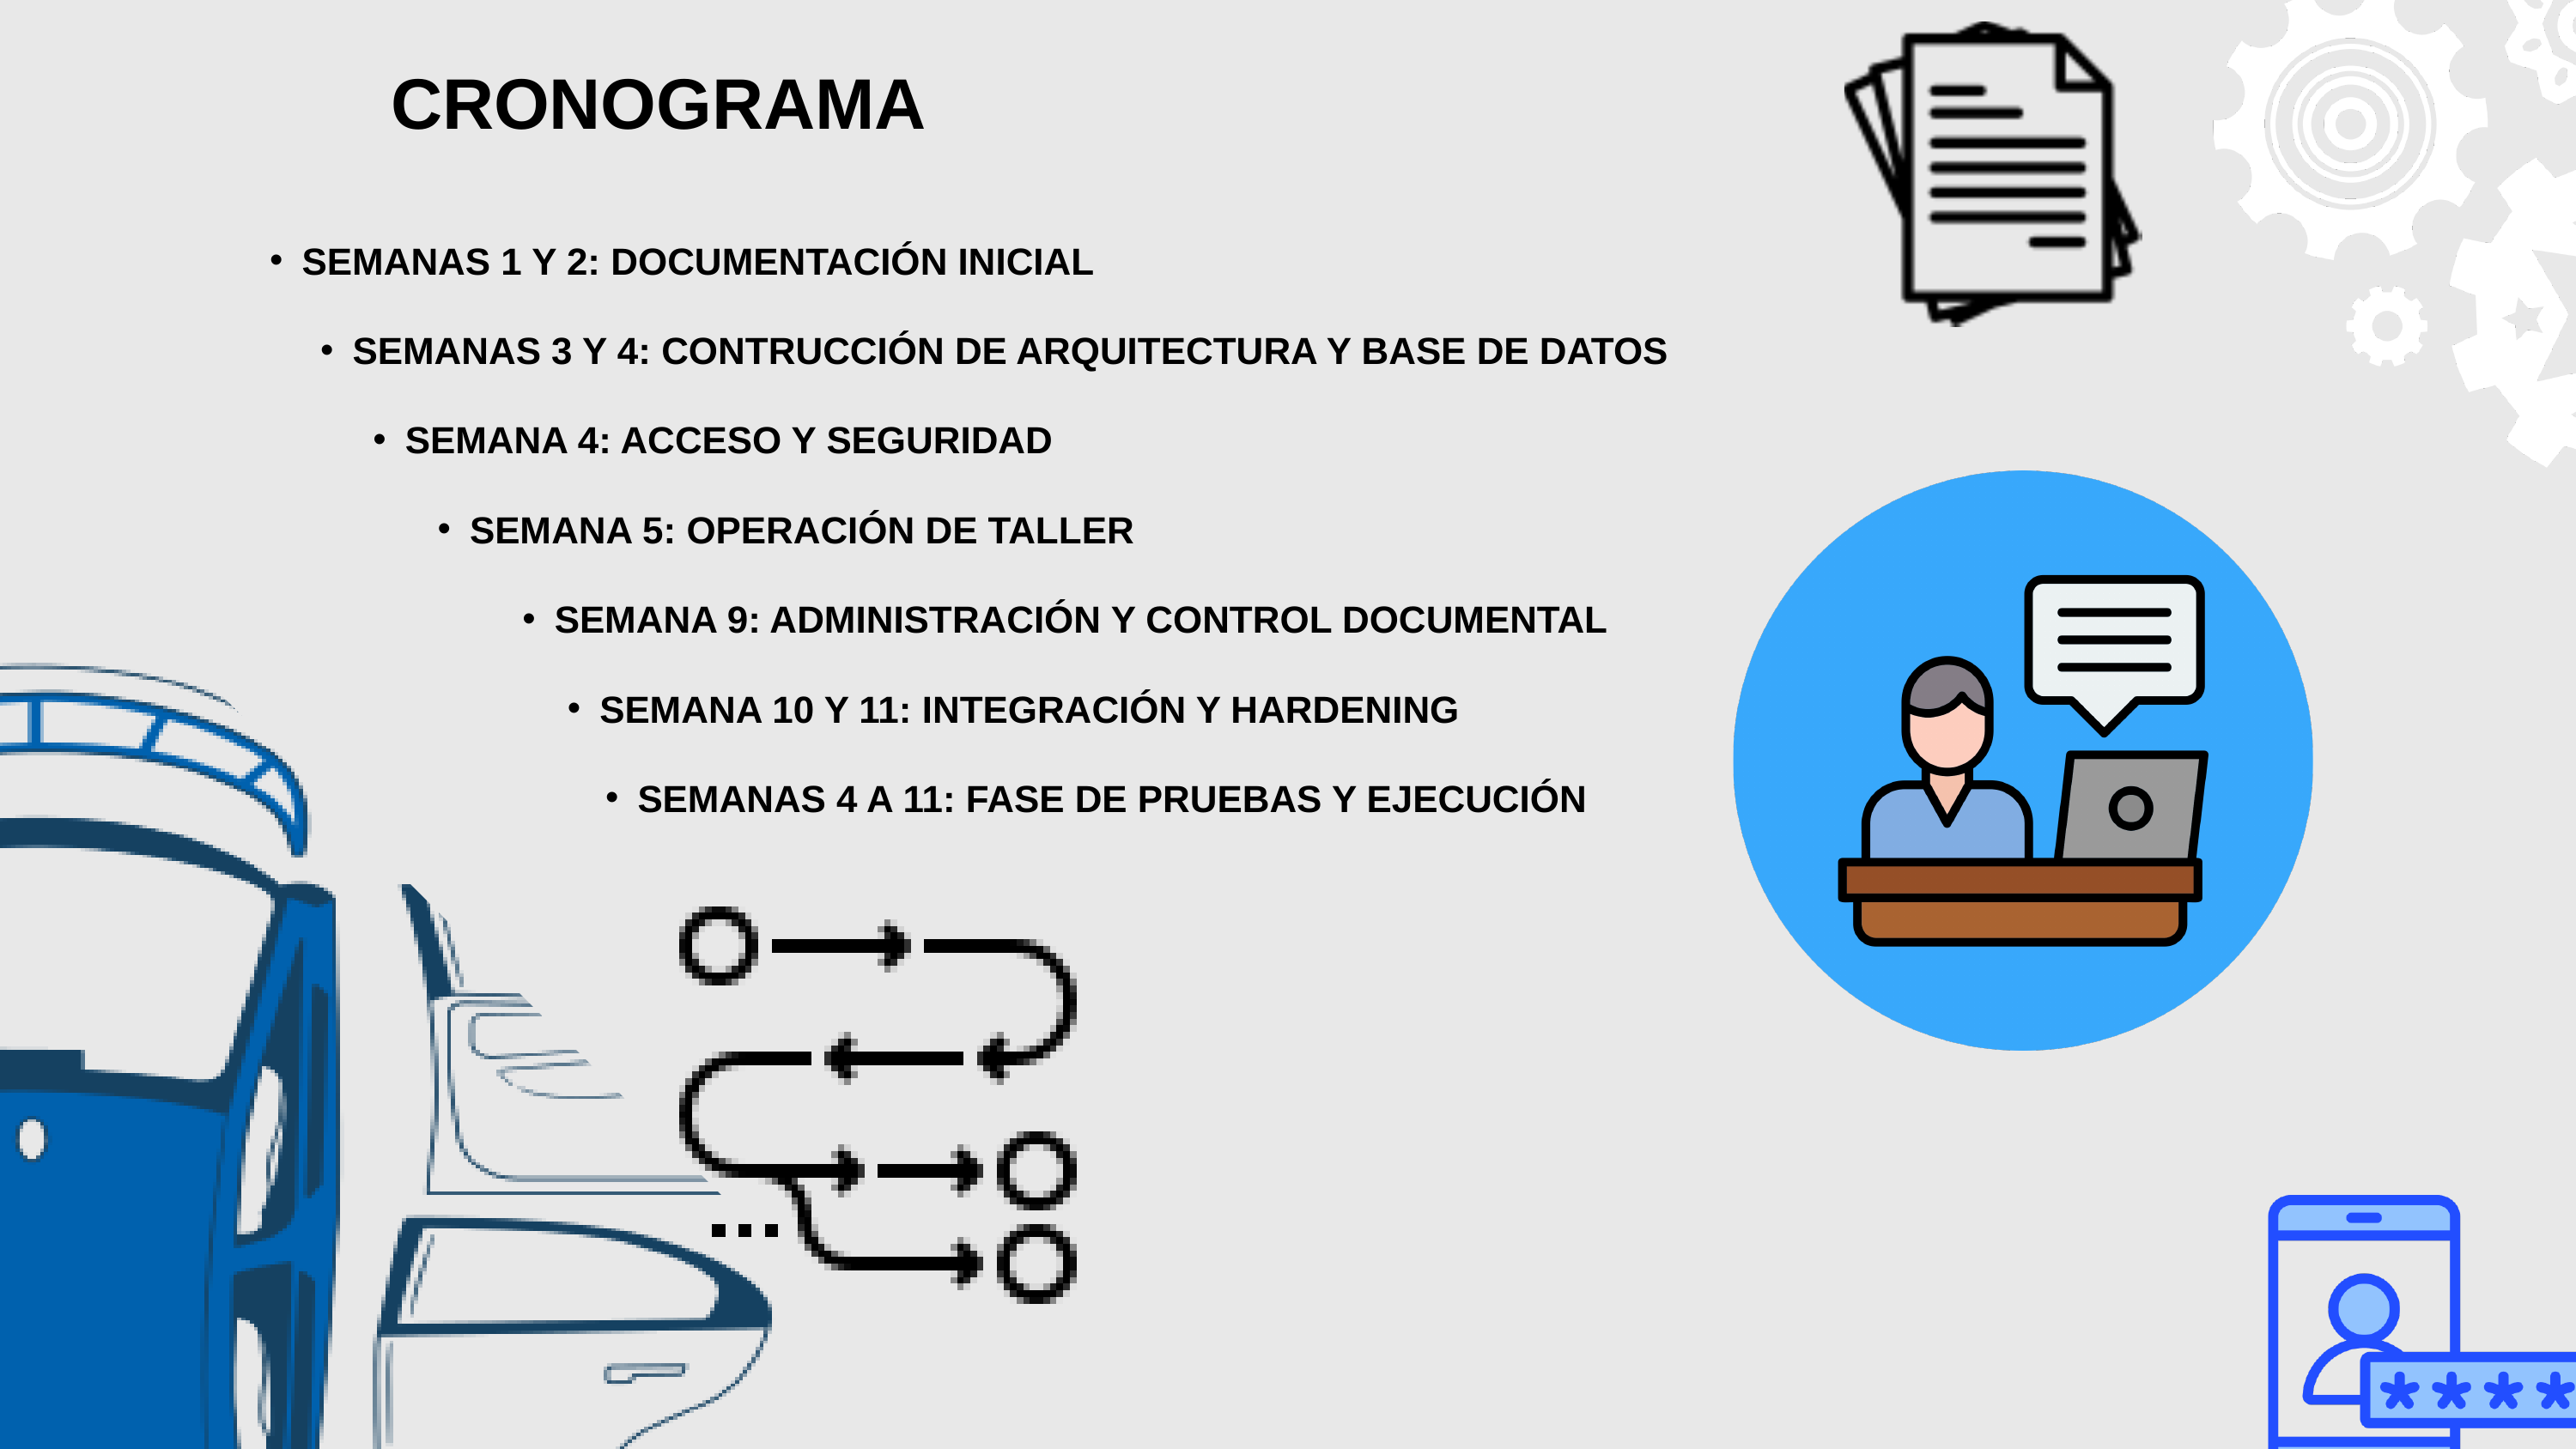

CRONOGRAMA
SEMANAS 1 Y 2: DOCUMENTACIÓN INICIAL
SEMANAS 3 Y 4: CONTRUCCIÓN DE ARQUITECTURA Y BASE DE DATOS
SEMANA 4: ACCESO Y SEGURIDAD

SEMANA 5: OPERACIÓN DE TALLER

SEMANA 9: ADMINISTRACIÓN Y CONTROL DOCUMENTAL
SEMANA 10 Y 11: INTEGRACIÓN Y HARDENING
SEMANAS 4 A 11: FASE DE PRUEBAS Y EJECUCIÓN